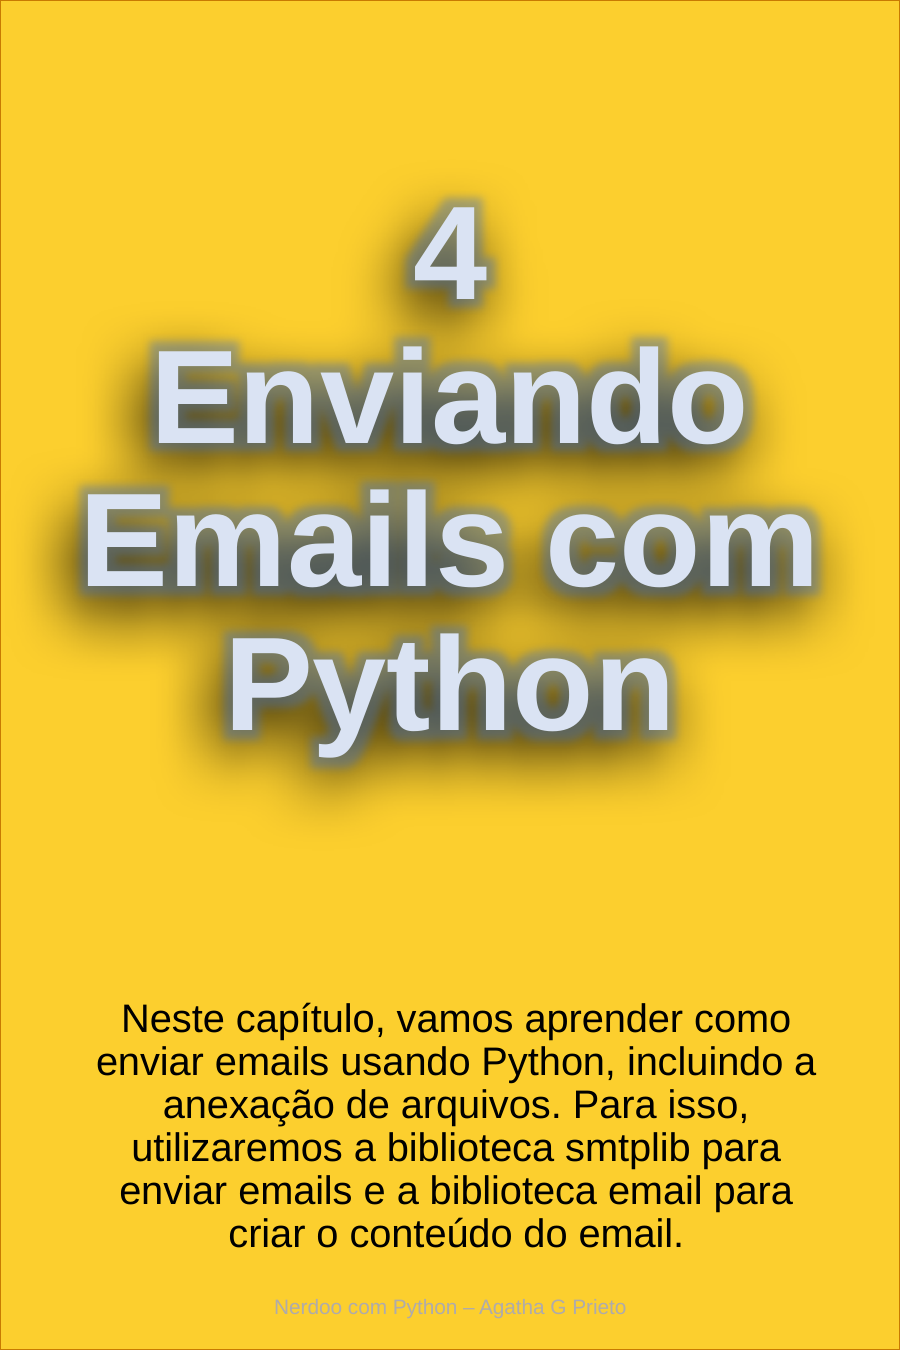

4
Enviando Emails com Python
Neste capítulo, vamos aprender como enviar emails usando Python, incluindo a anexação de arquivos. Para isso, utilizaremos a biblioteca smtplib para enviar emails e a biblioteca email para criar o conteúdo do email.
Nerdoo com Python – Agatha G Prieto